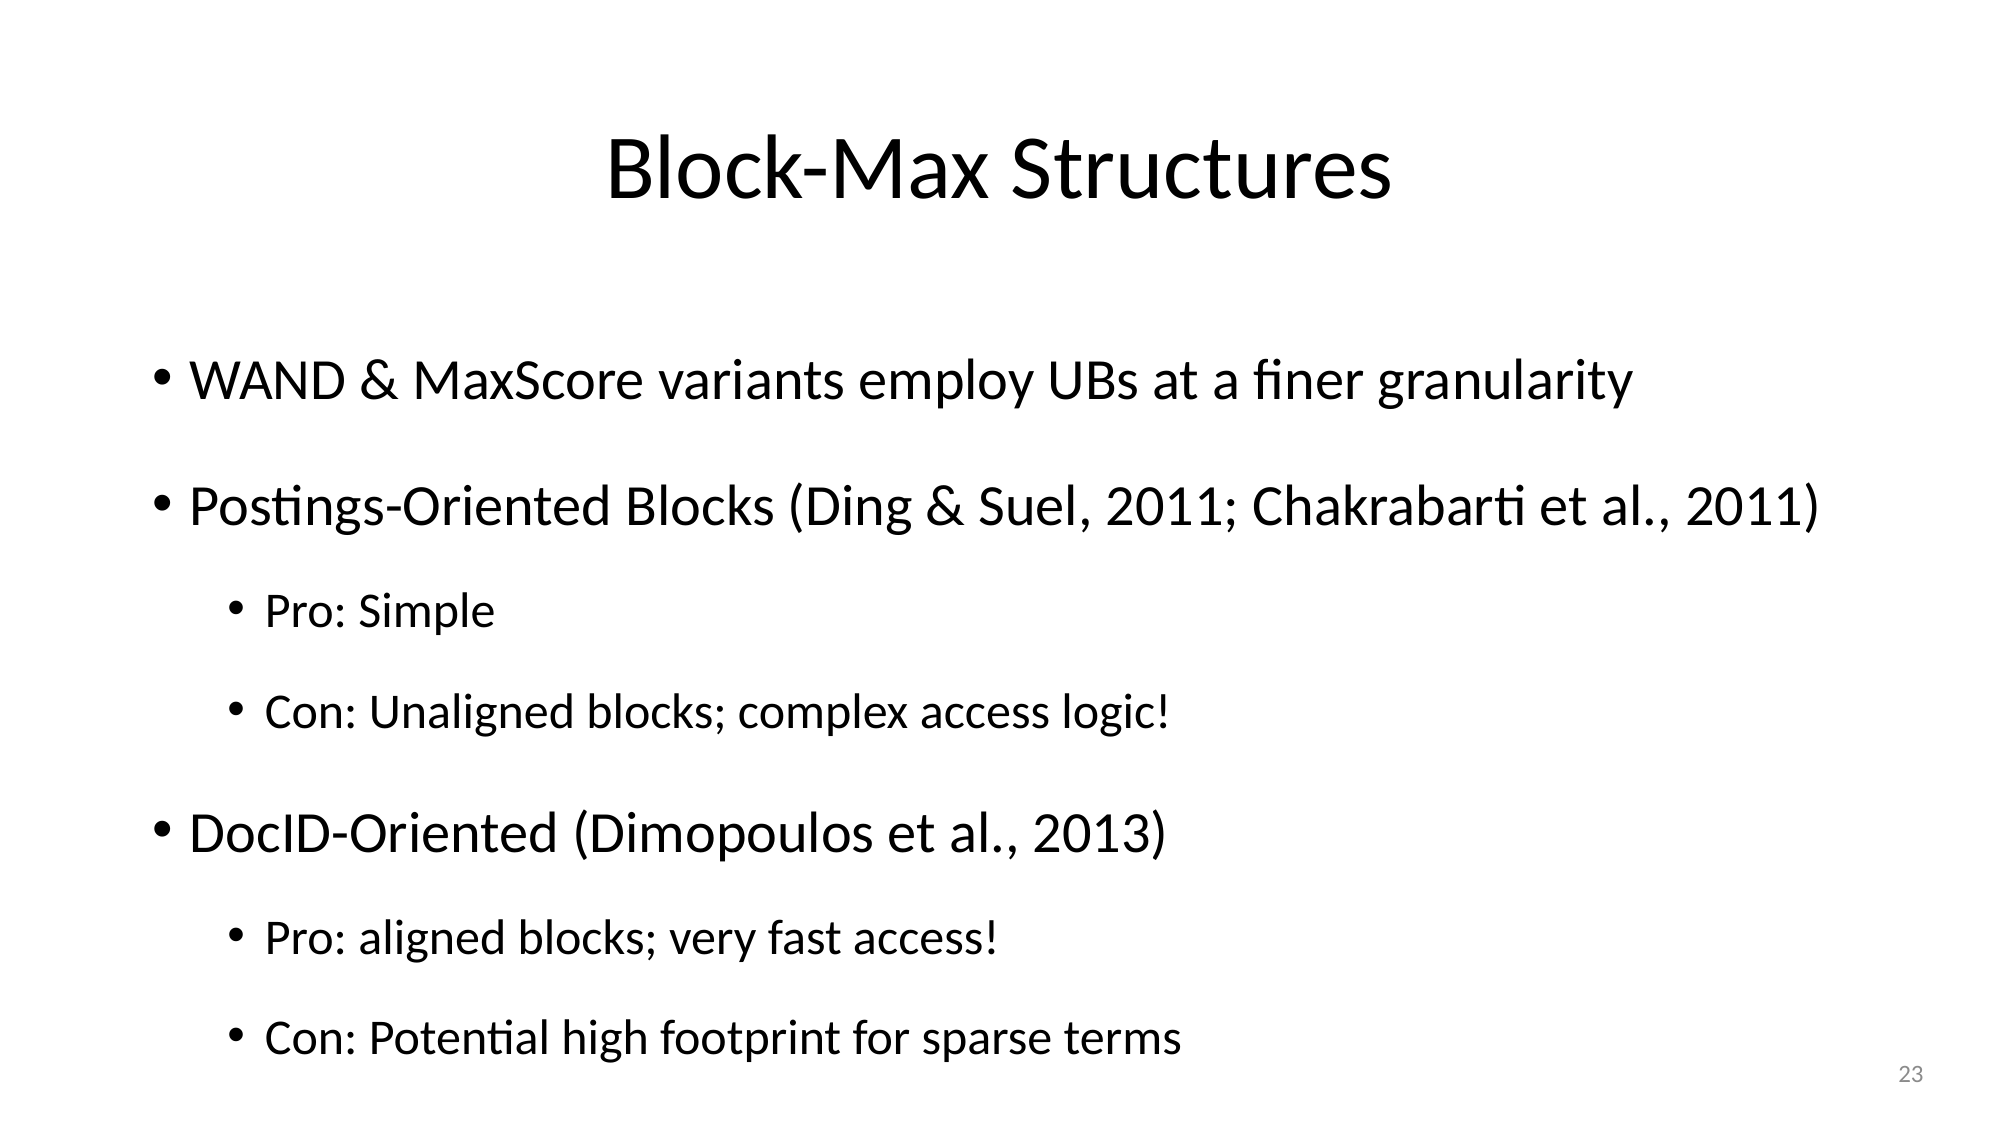

# Block-Max Structures
WAND & MaxScore variants employ UBs at a finer granularity
Postings-Oriented Blocks (Ding & Suel, 2011; Chakrabarti et al., 2011)
Pro: Simple
Con: Unaligned blocks; complex access logic!
DocID-Oriented (Dimopoulos et al., 2013)
Pro: aligned blocks; very fast access!
Con: Potential high footprint for sparse terms
23